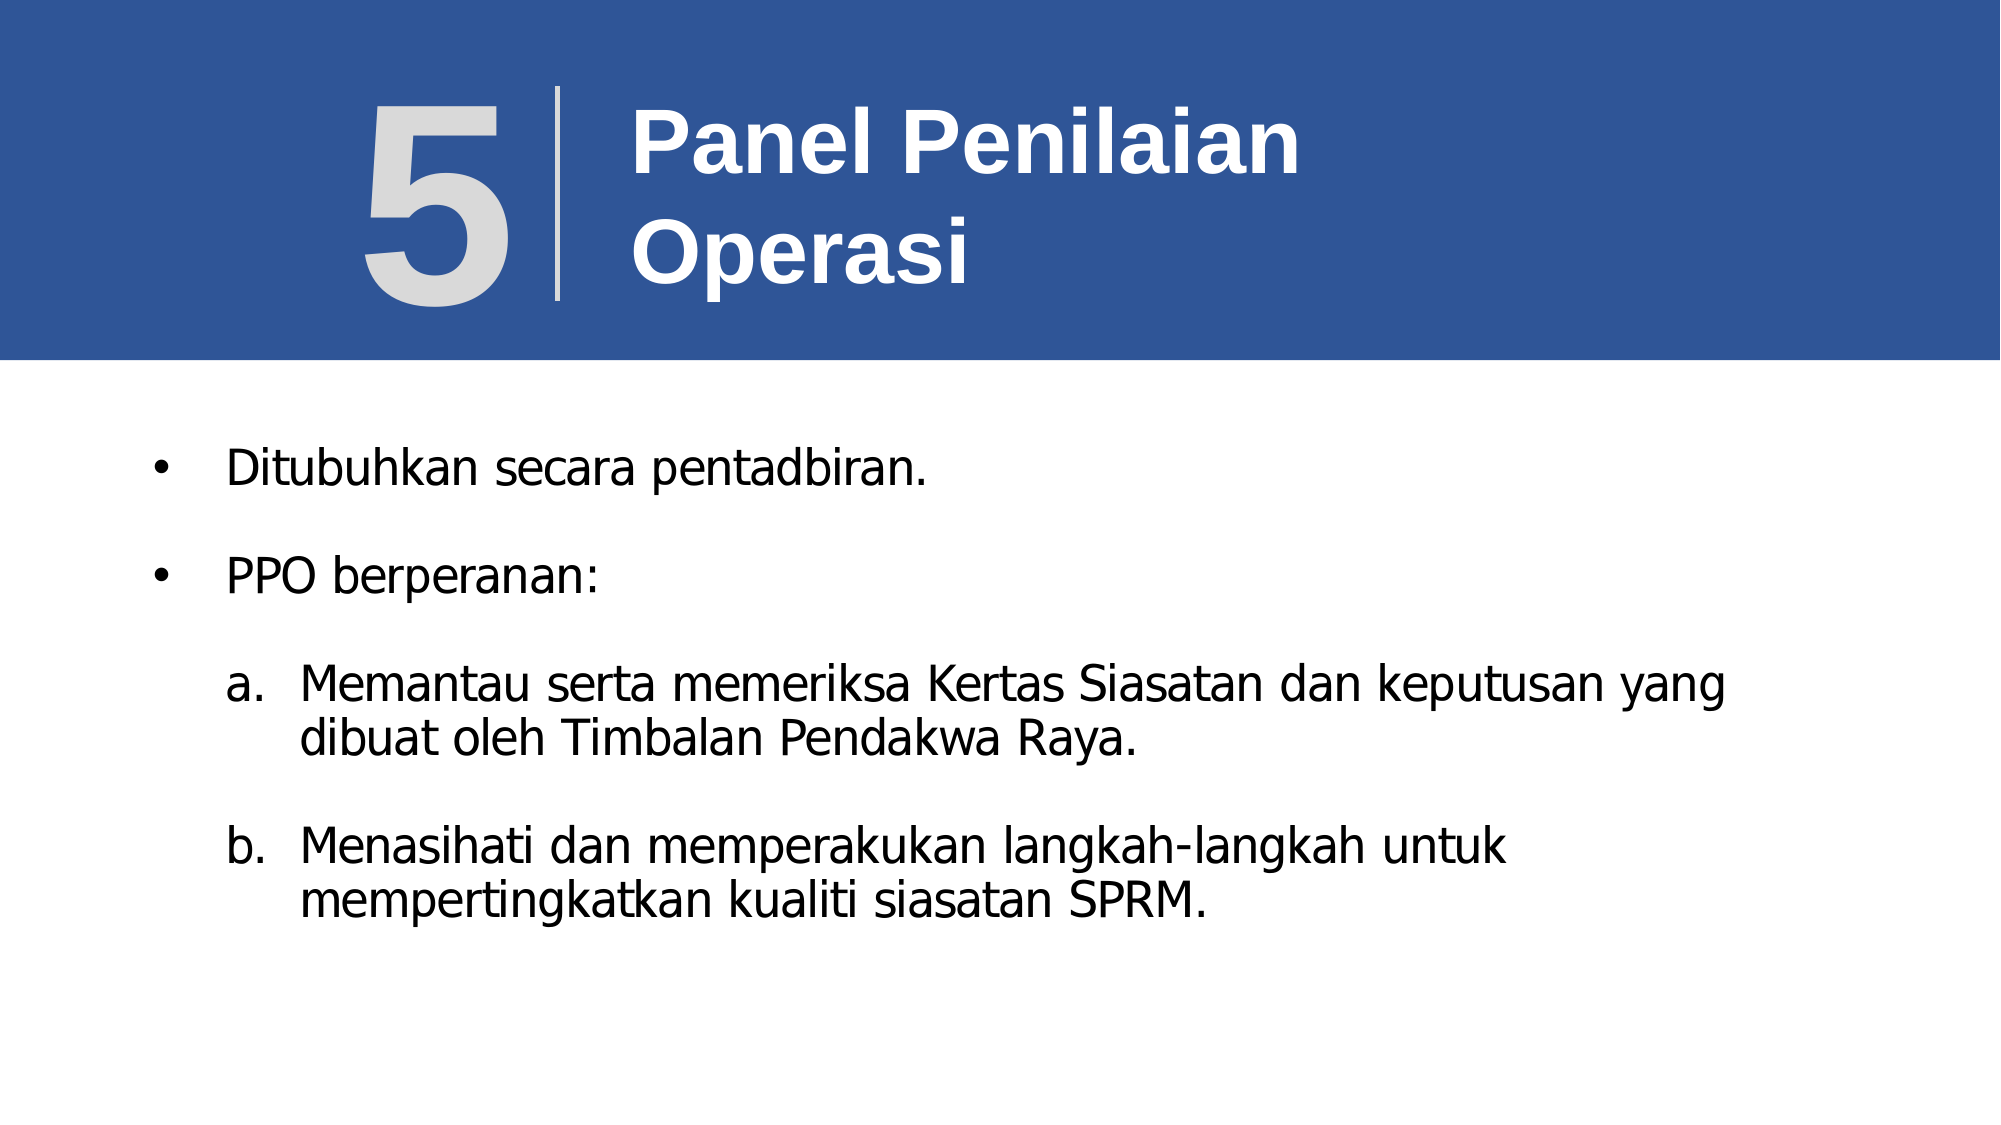

5
Panel Penilaian
Operasi
Ditubuhkan secara pentadbiran.

PPO berperanan:

Memantau serta memeriksa Kertas Siasatan dan keputusan yang dibuat oleh Timbalan Pendakwa Raya.

Menasihati dan memperakukan langkah-langkah untuk mempertingkatkan kualiti siasatan SPRM.